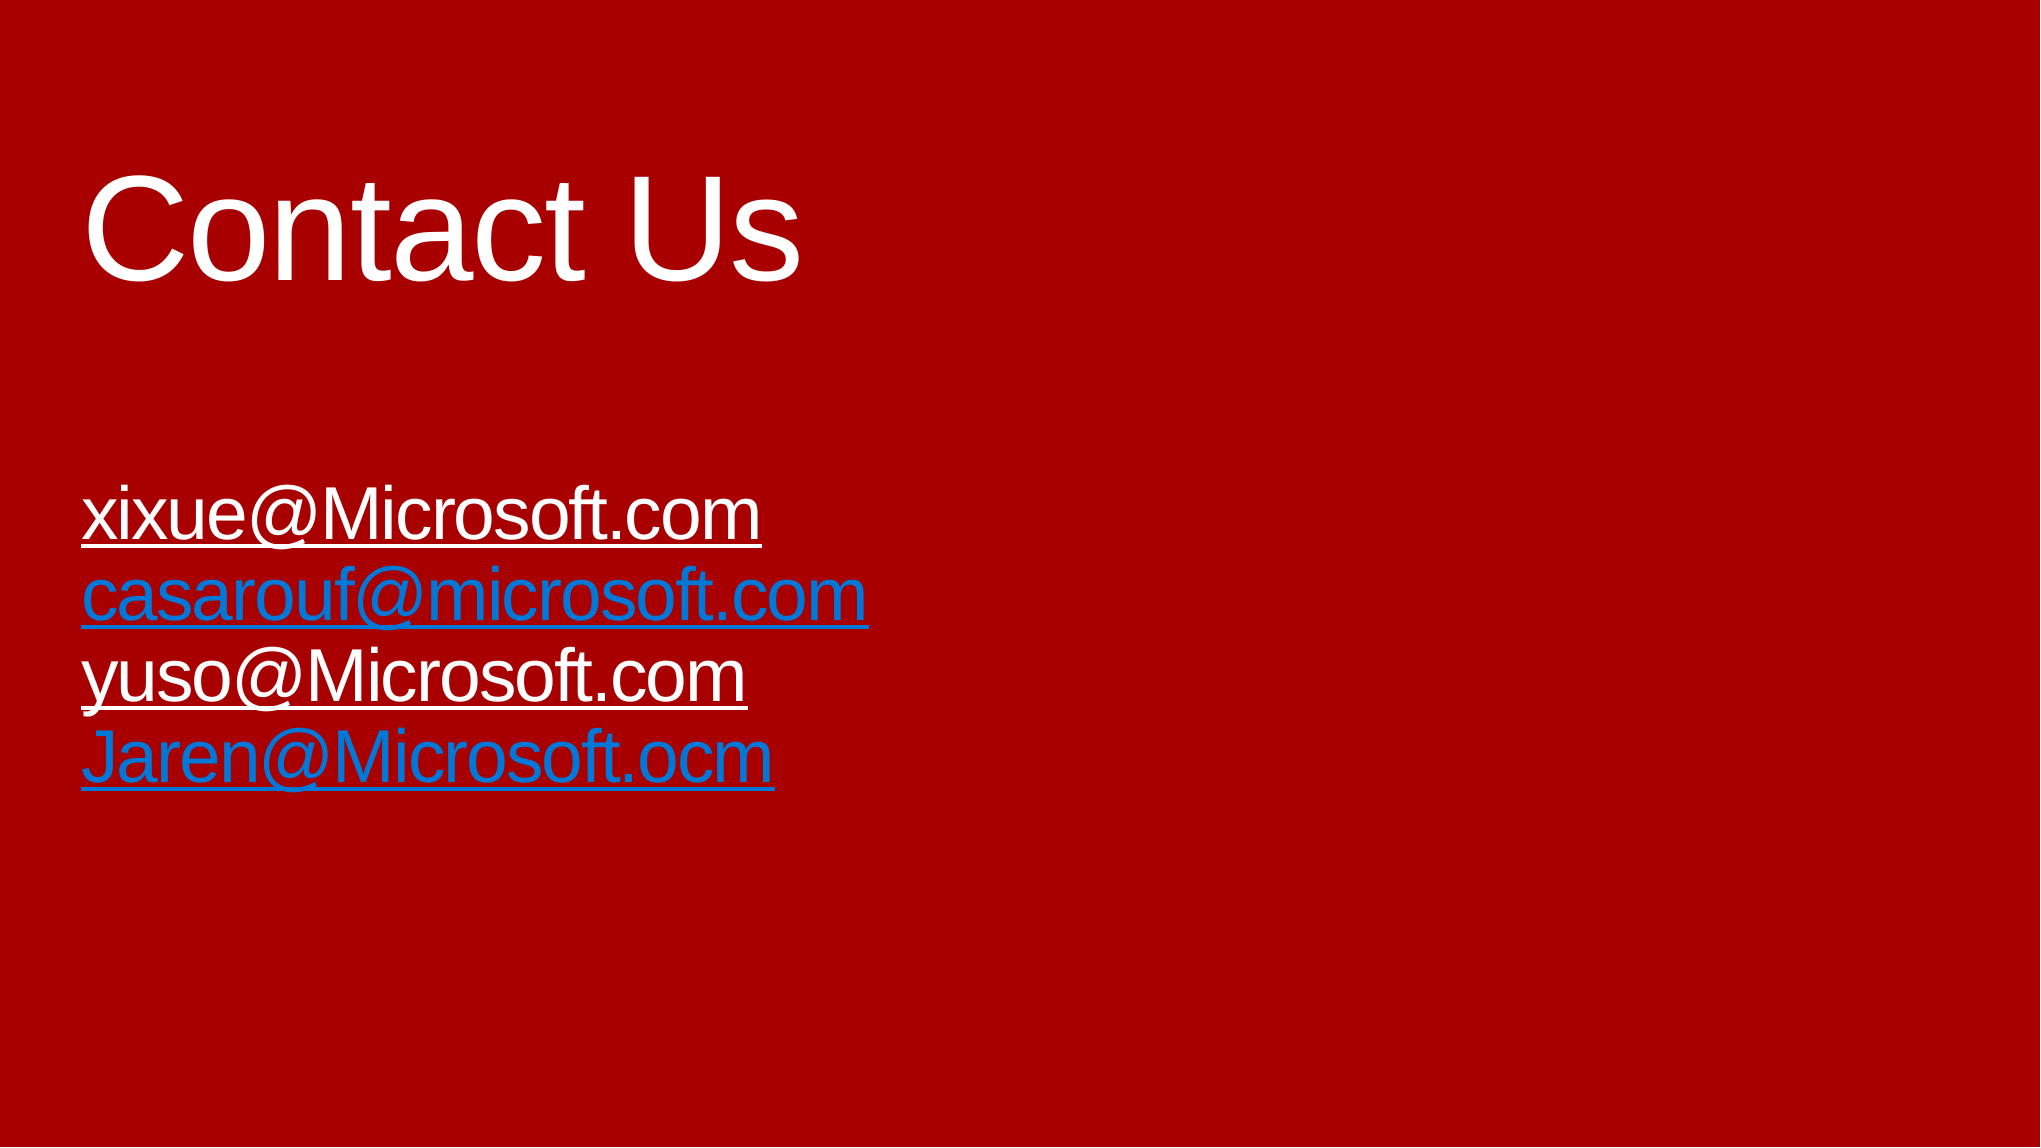

# Contact Us xixue@Microsoft.com casarouf@microsoft.com yuso@Microsoft.com Jaren@Microsoft.ocm